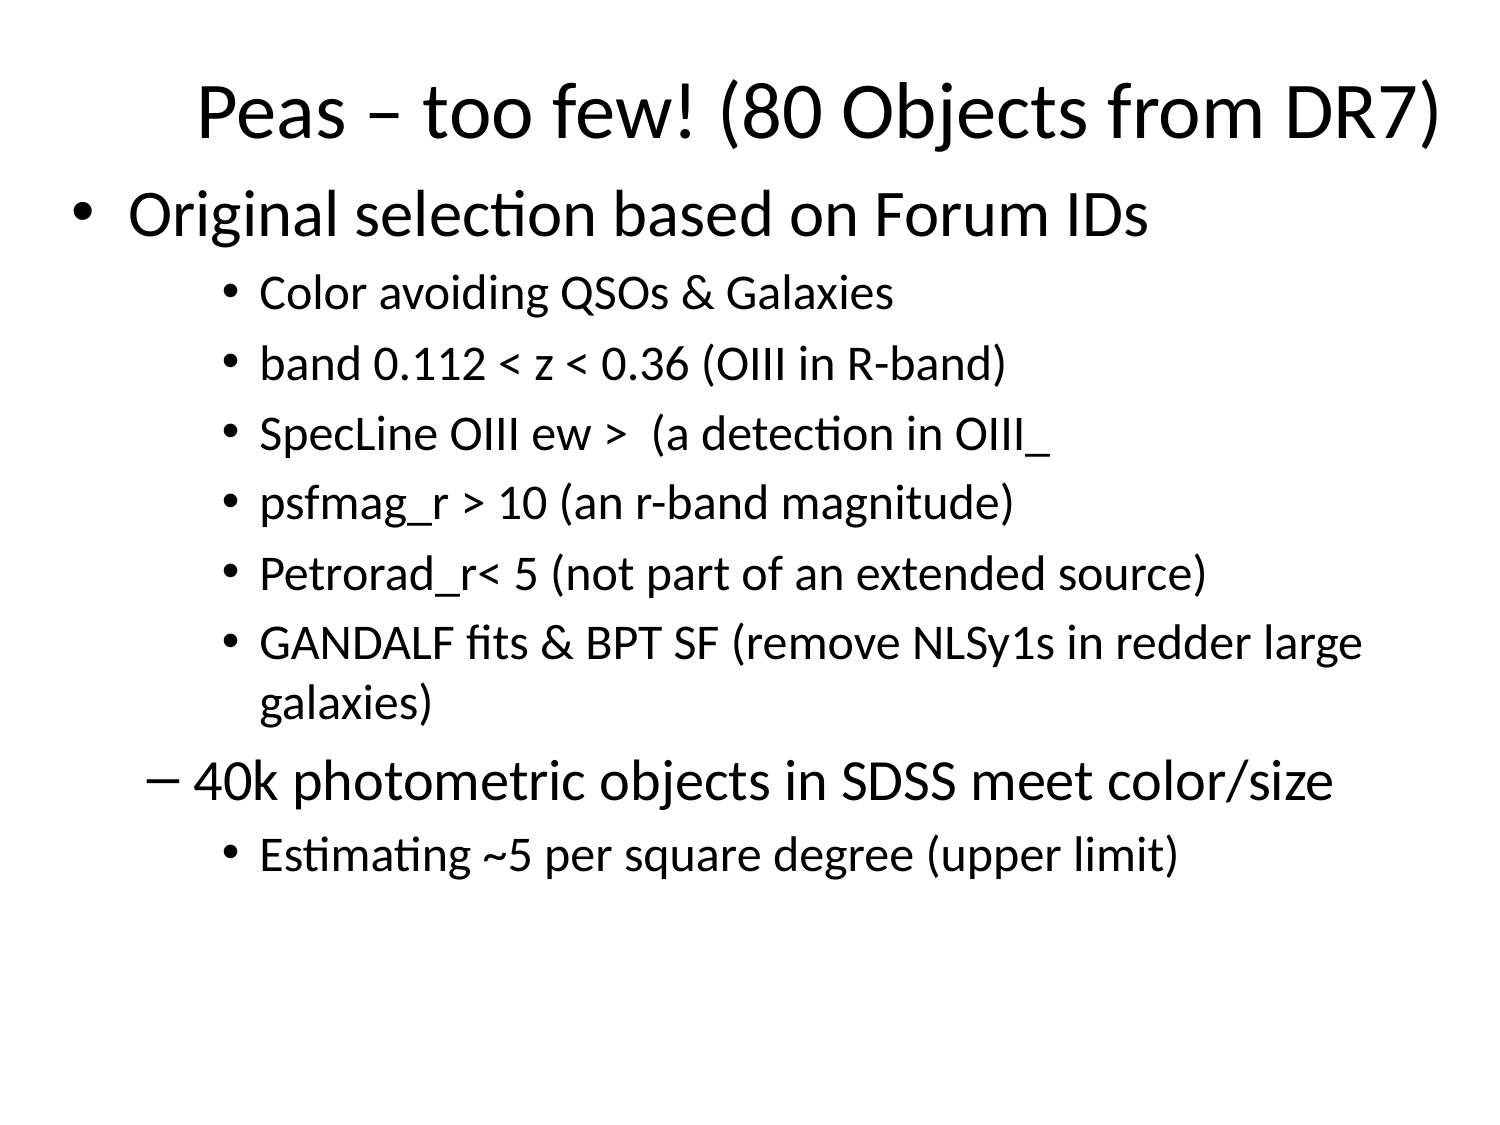

# Peas – too few! (80 Objects from DR7)
Original selection based on Forum IDs
Color avoiding QSOs & Galaxies
band 0.112 < z < 0.36 (OIII in R-band)
SpecLine OIII ew >  (a detection in OIII_
psfmag_r > 10 (an r-band magnitude)
Petrorad_r< 5 (not part of an extended source)
GANDALF fits & BPT SF (remove NLSy1s in redder large galaxies)
40k photometric objects in SDSS meet color/size
Estimating ~5 per square degree (upper limit)